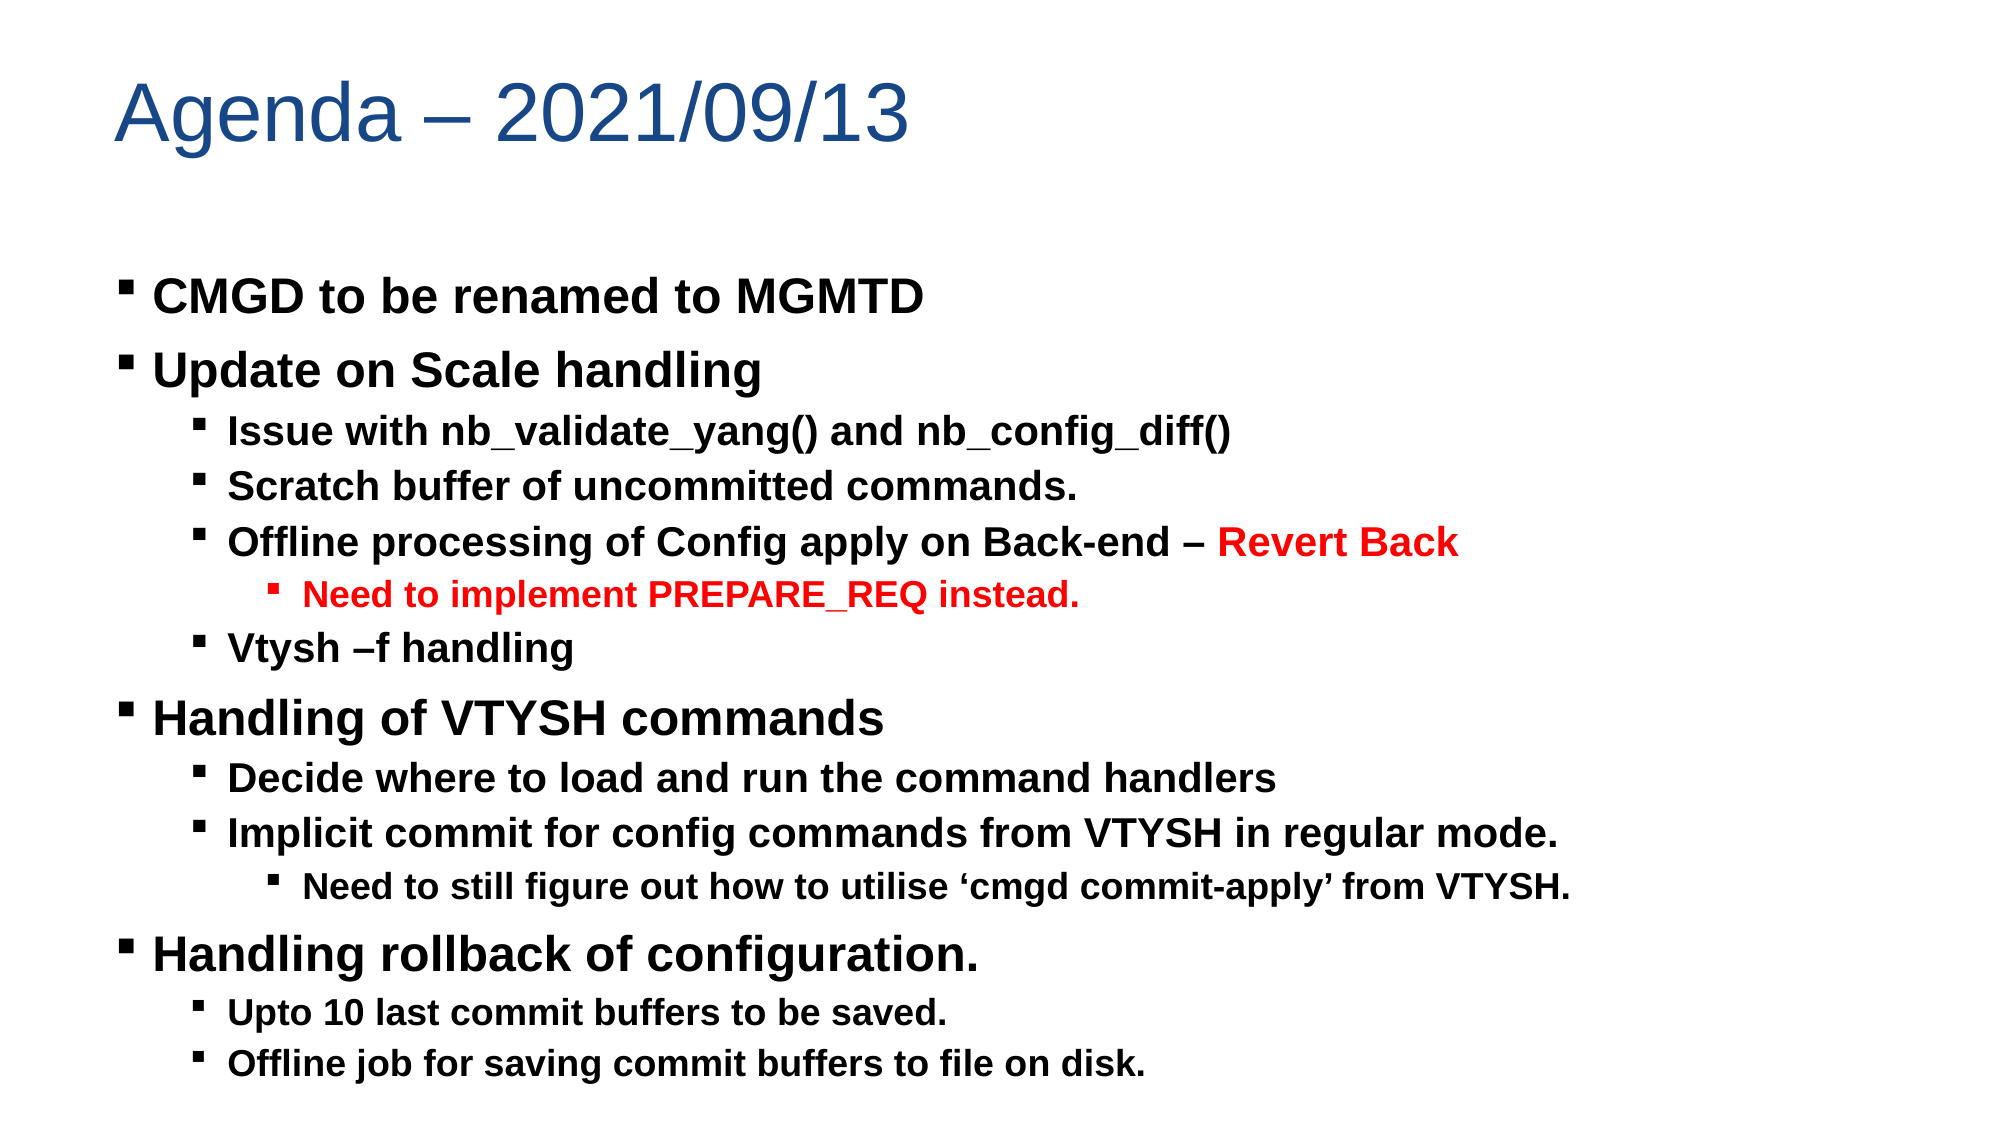

# Agenda – 2021/09/13

CMGD to be renamed to MGMTD
Update on Scale handling
Issue with nb_validate_yang() and nb_config_diff()
Scratch buffer of uncommitted commands.
Offline processing of Config apply on Back-end – Revert Back
Need to implement PREPARE_REQ instead.
Vtysh –f handling
Handling of VTYSH commands
Decide where to load and run the command handlers
Implicit commit for config commands from VTYSH in regular mode.
Need to still figure out how to utilise ‘cmgd commit-apply’ from VTYSH.
Handling rollback of configuration.
Upto 10 last commit buffers to be saved.
Offline job for saving commit buffers to file on disk.